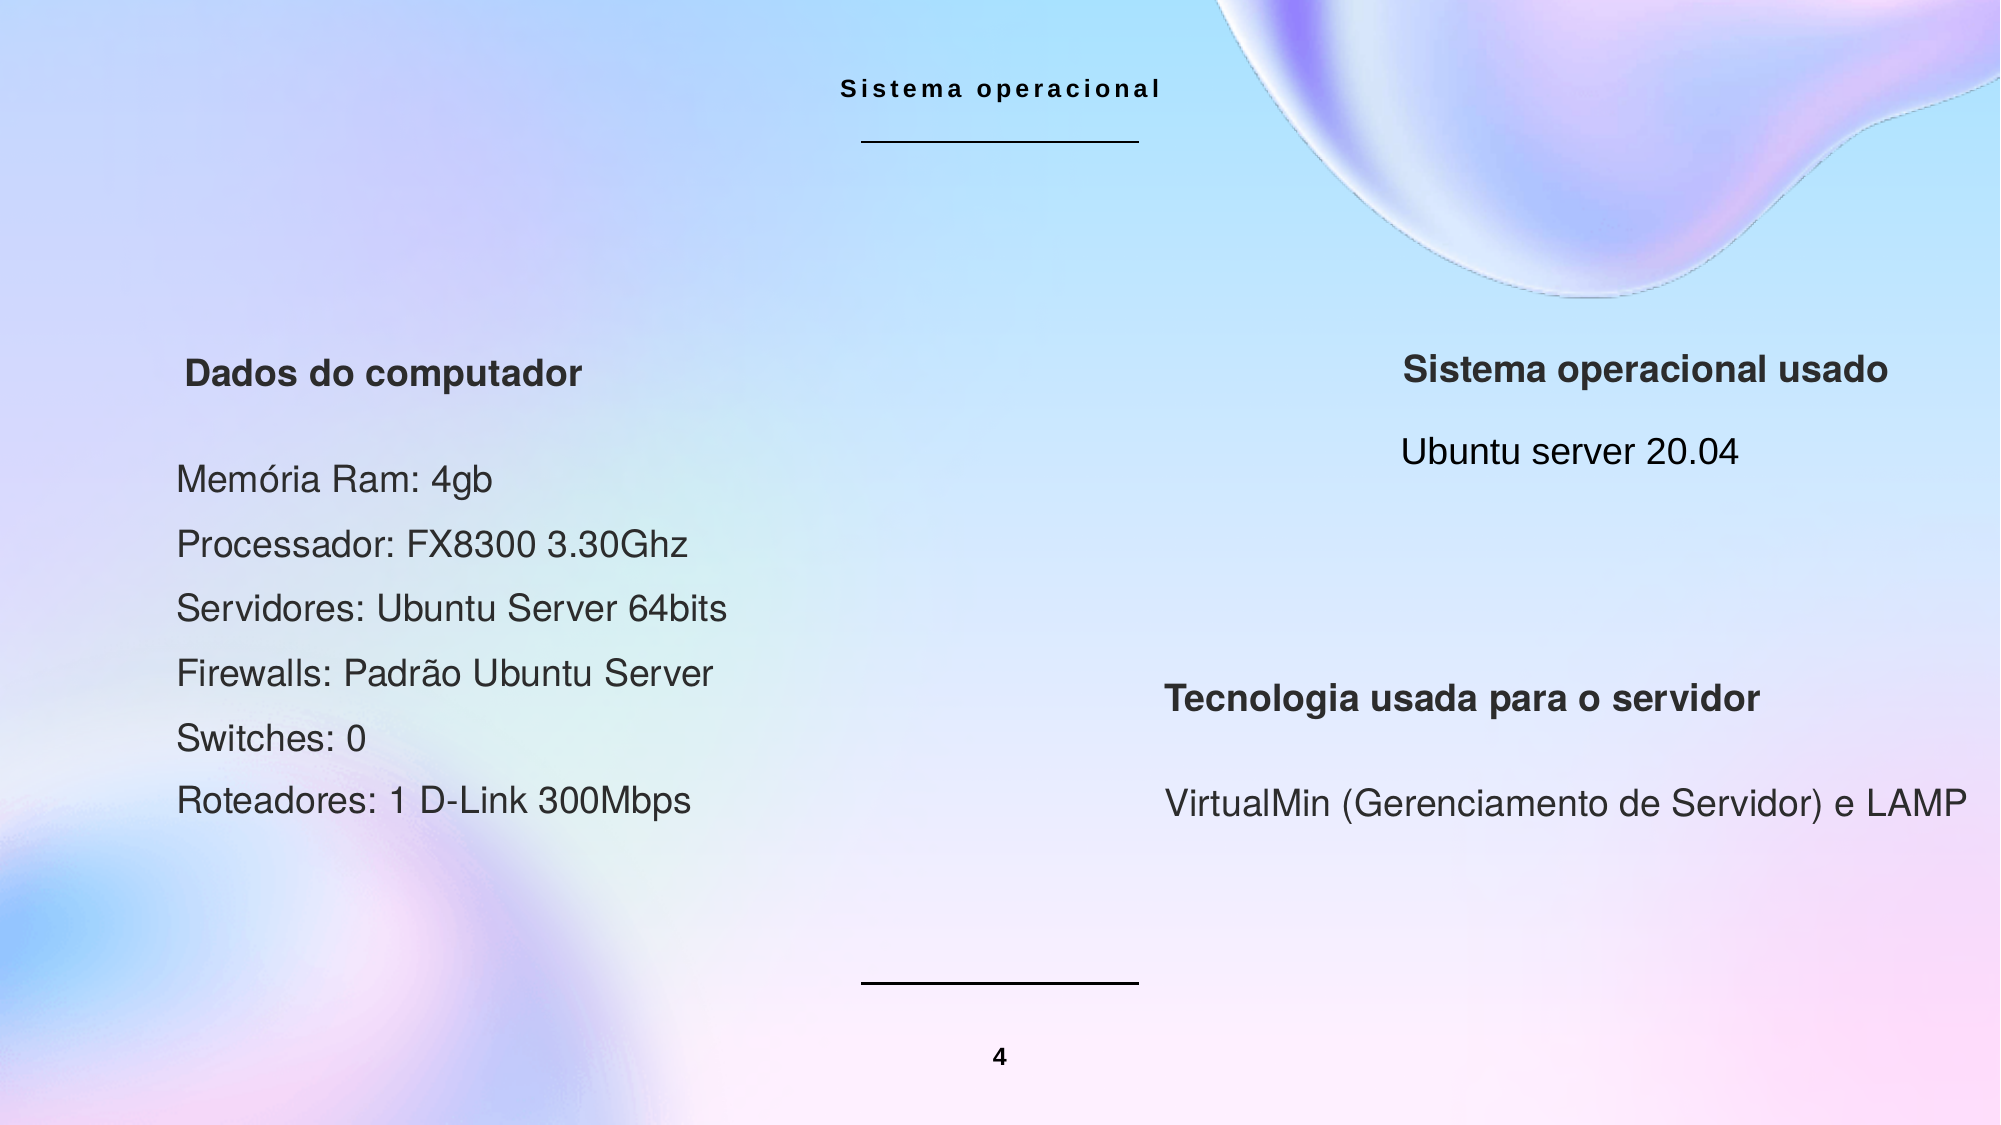

Sistema operacional
Sistema operacional usado
Dados do computador
Ubuntu server 20.04
Memória Ram: 4gb
Processador: FX8300 3.30Ghz
Servidores: Ubuntu Server 64bits
Firewalls: Padrão Ubuntu Server
Switches: 0
Roteadores: 1 D-Link 300Mbps
Tecnologia usada para o servidor
VirtualMin (Gerenciamento de Servidor) e LAMP
4